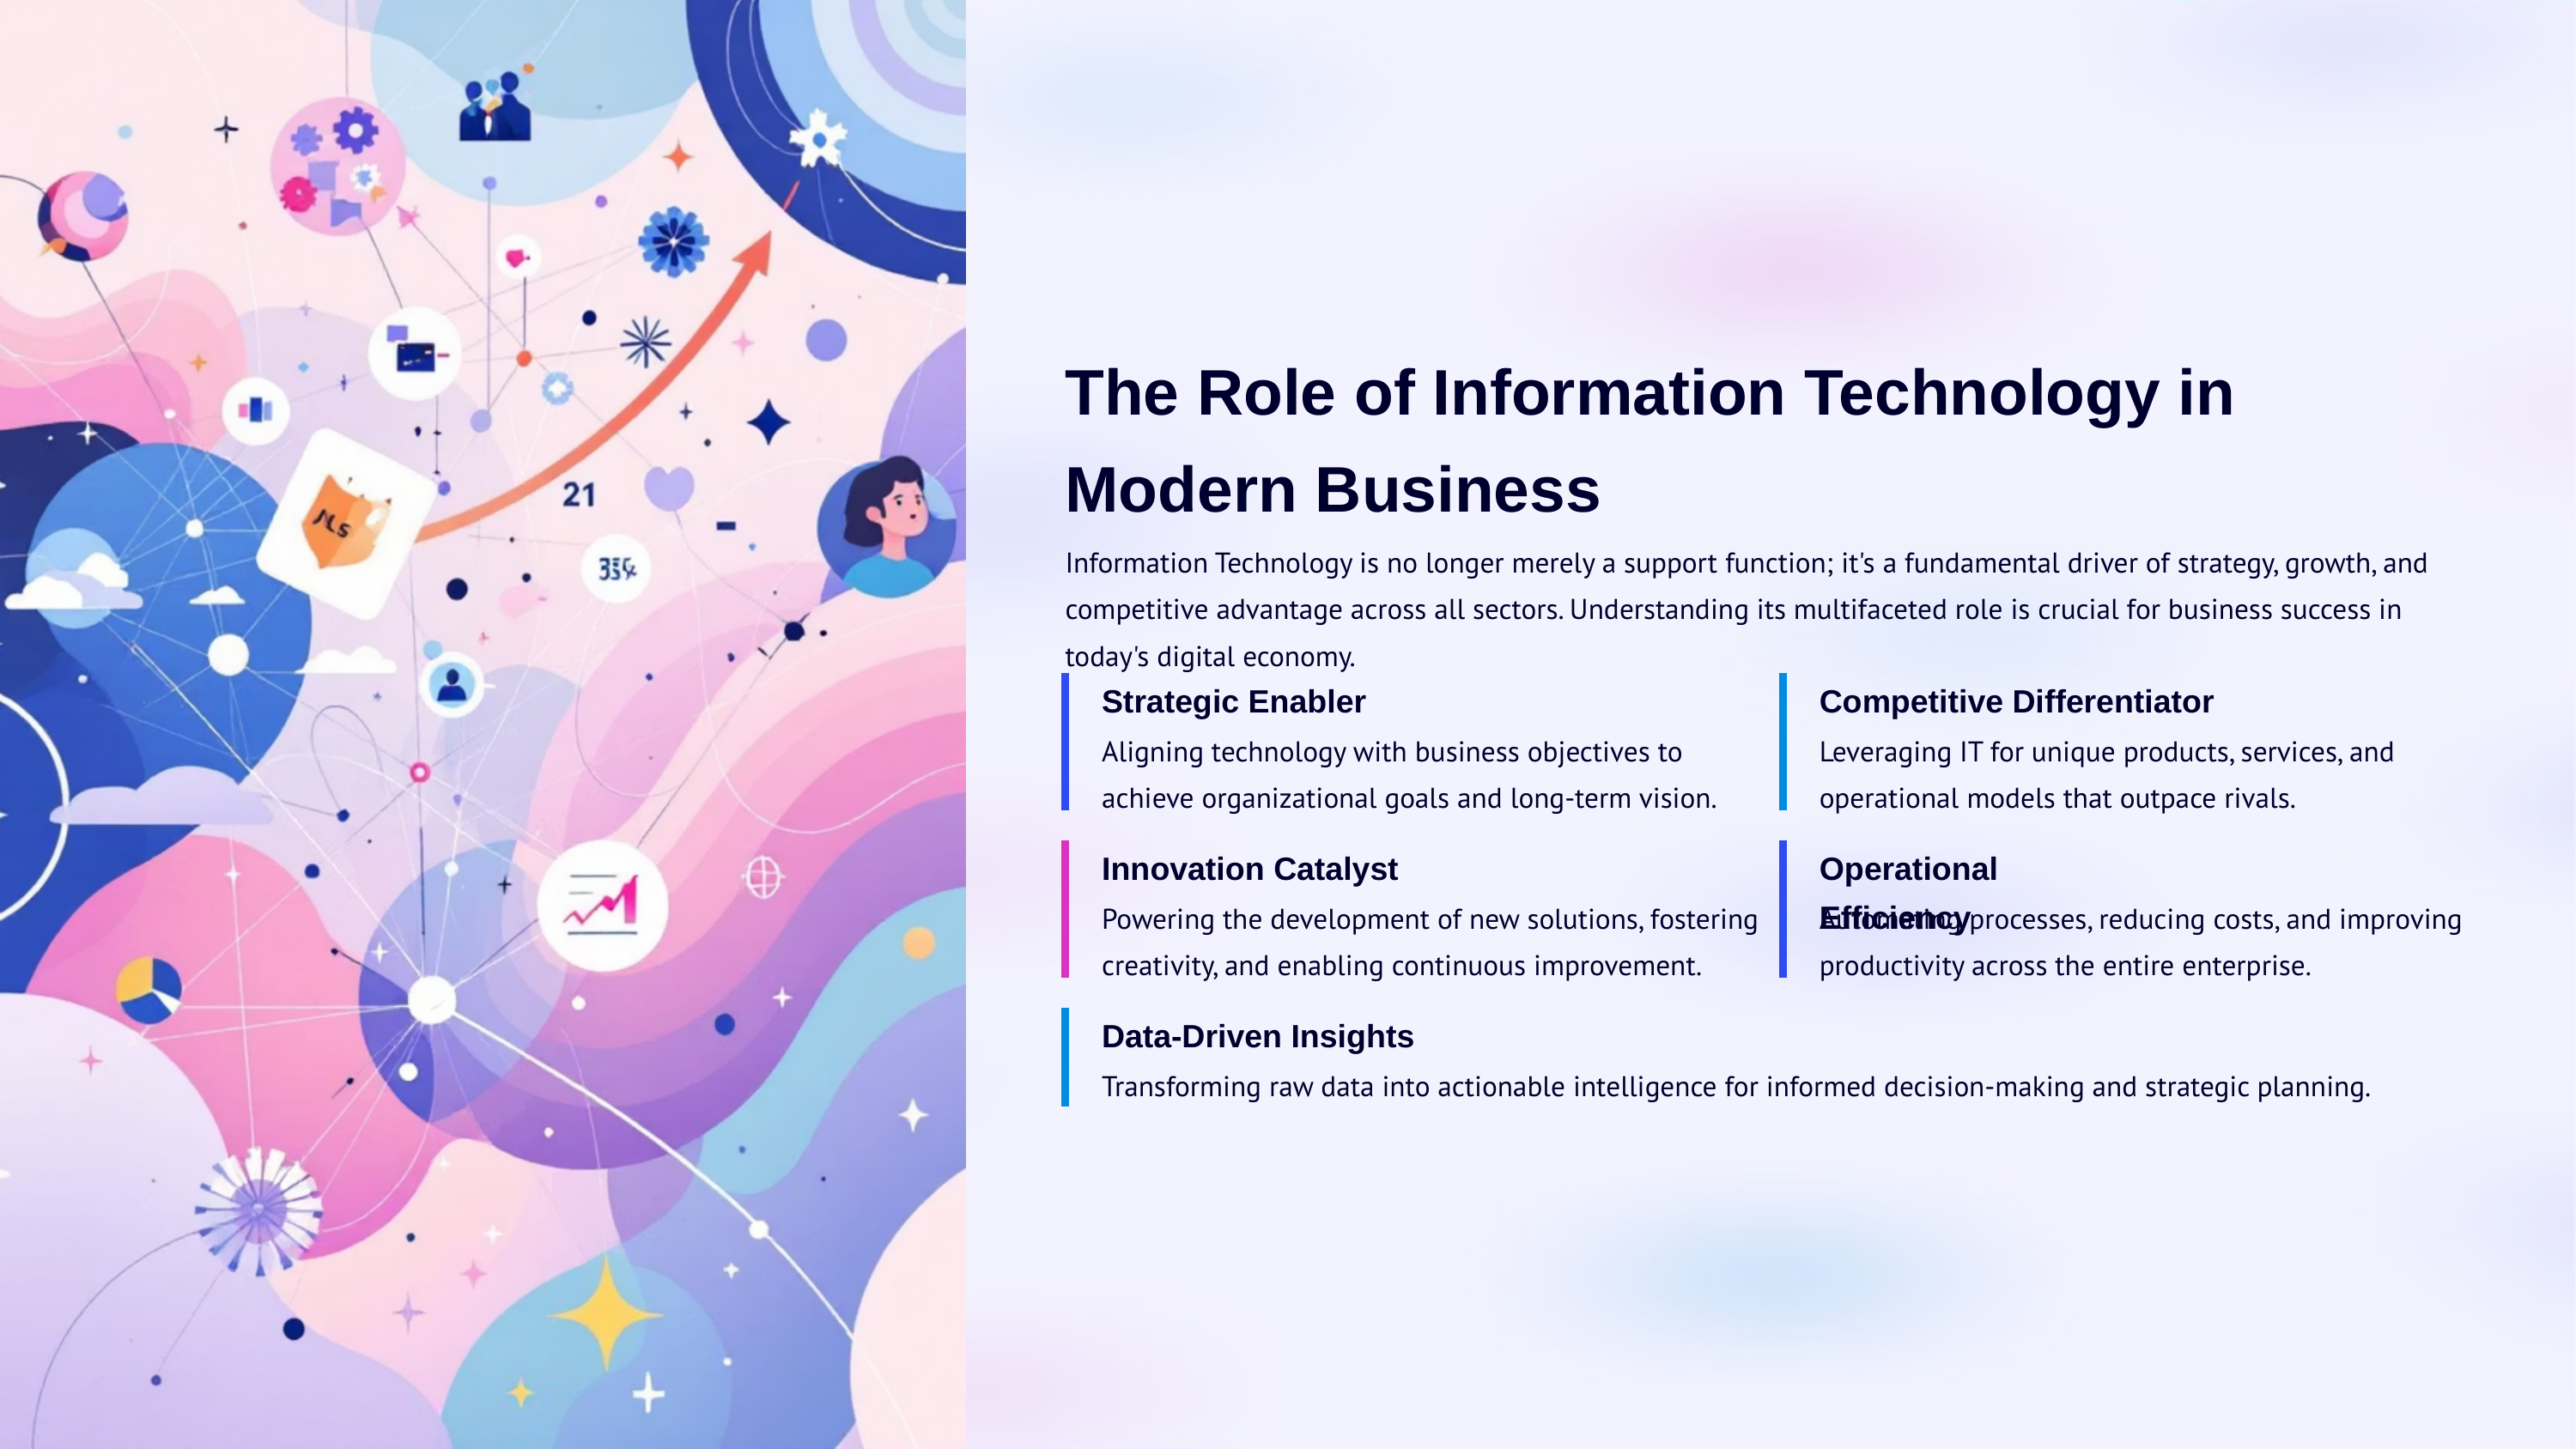

The Role of Information Technology in Modern Business
Information Technology is no longer merely a support function; it's a fundamental driver of strategy, growth, and competitive advantage across all sectors. Understanding its multifaceted role is crucial for business success in today's digital economy.
Strategic Enabler
Competitive Differentiator

Aligning technology with business objectives to achieve organizational goals and long-term vision.
Leveraging IT for unique products, services, and operational models that outpace rivals.
Innovation Catalyst
Operational Efficiency

Powering the development of new solutions, fostering creativity, and enabling continuous improvement.
Automating processes, reducing costs, and improving productivity across the entire enterprise.
Data-Driven Insights

Transforming raw data into actionable intelligence for informed decision-making and strategic planning.